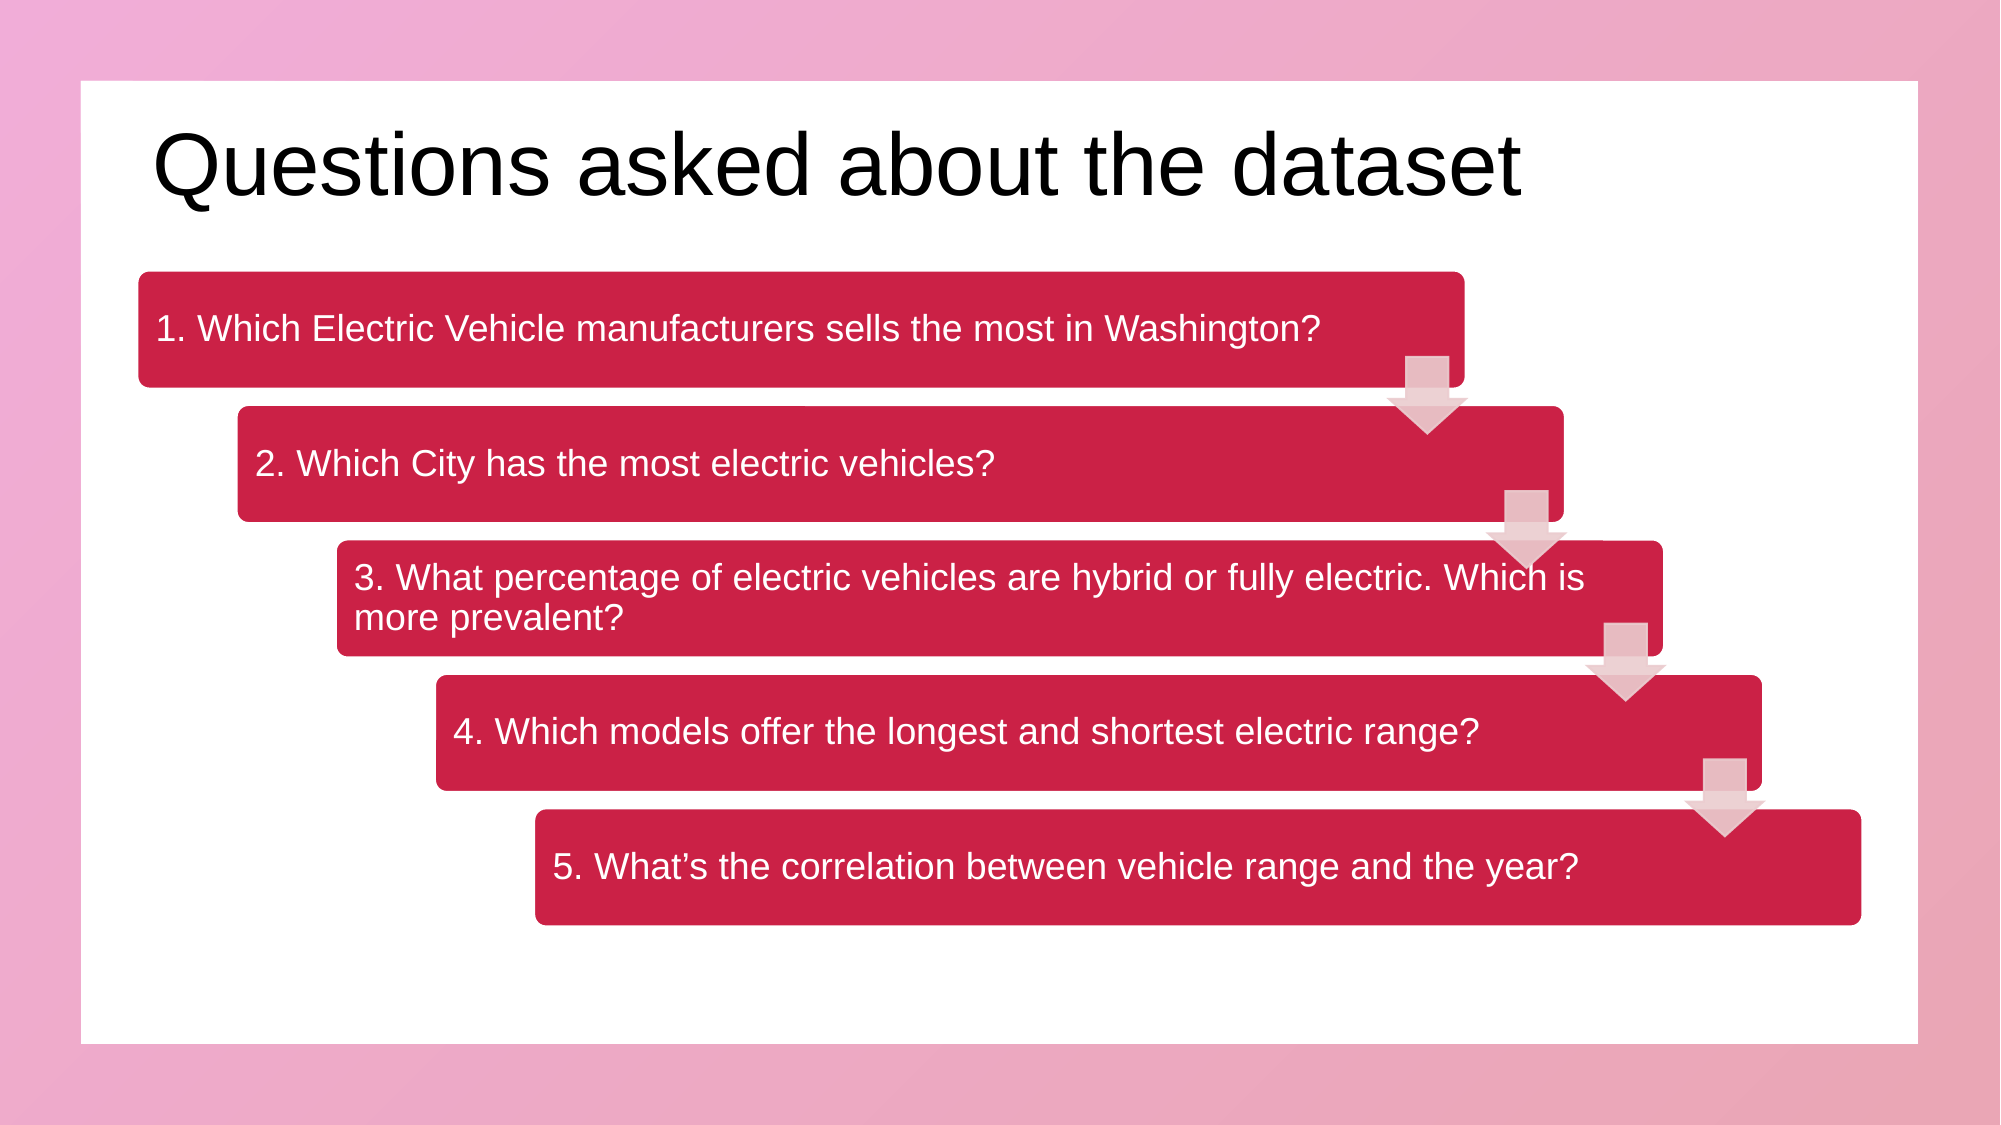

# Questions asked about the dataset
1. Which Electric Vehicle manufacturers sells the most in Washington?
2. ⁠Which City has the most electric vehicles?
3. ⁠What percentage of electric vehicles are hybrid or fully electric. Which is more prevalent?
4. ⁠Which models offer the longest and shortest electric range?
5. What’s the correlation between vehicle range and the year?